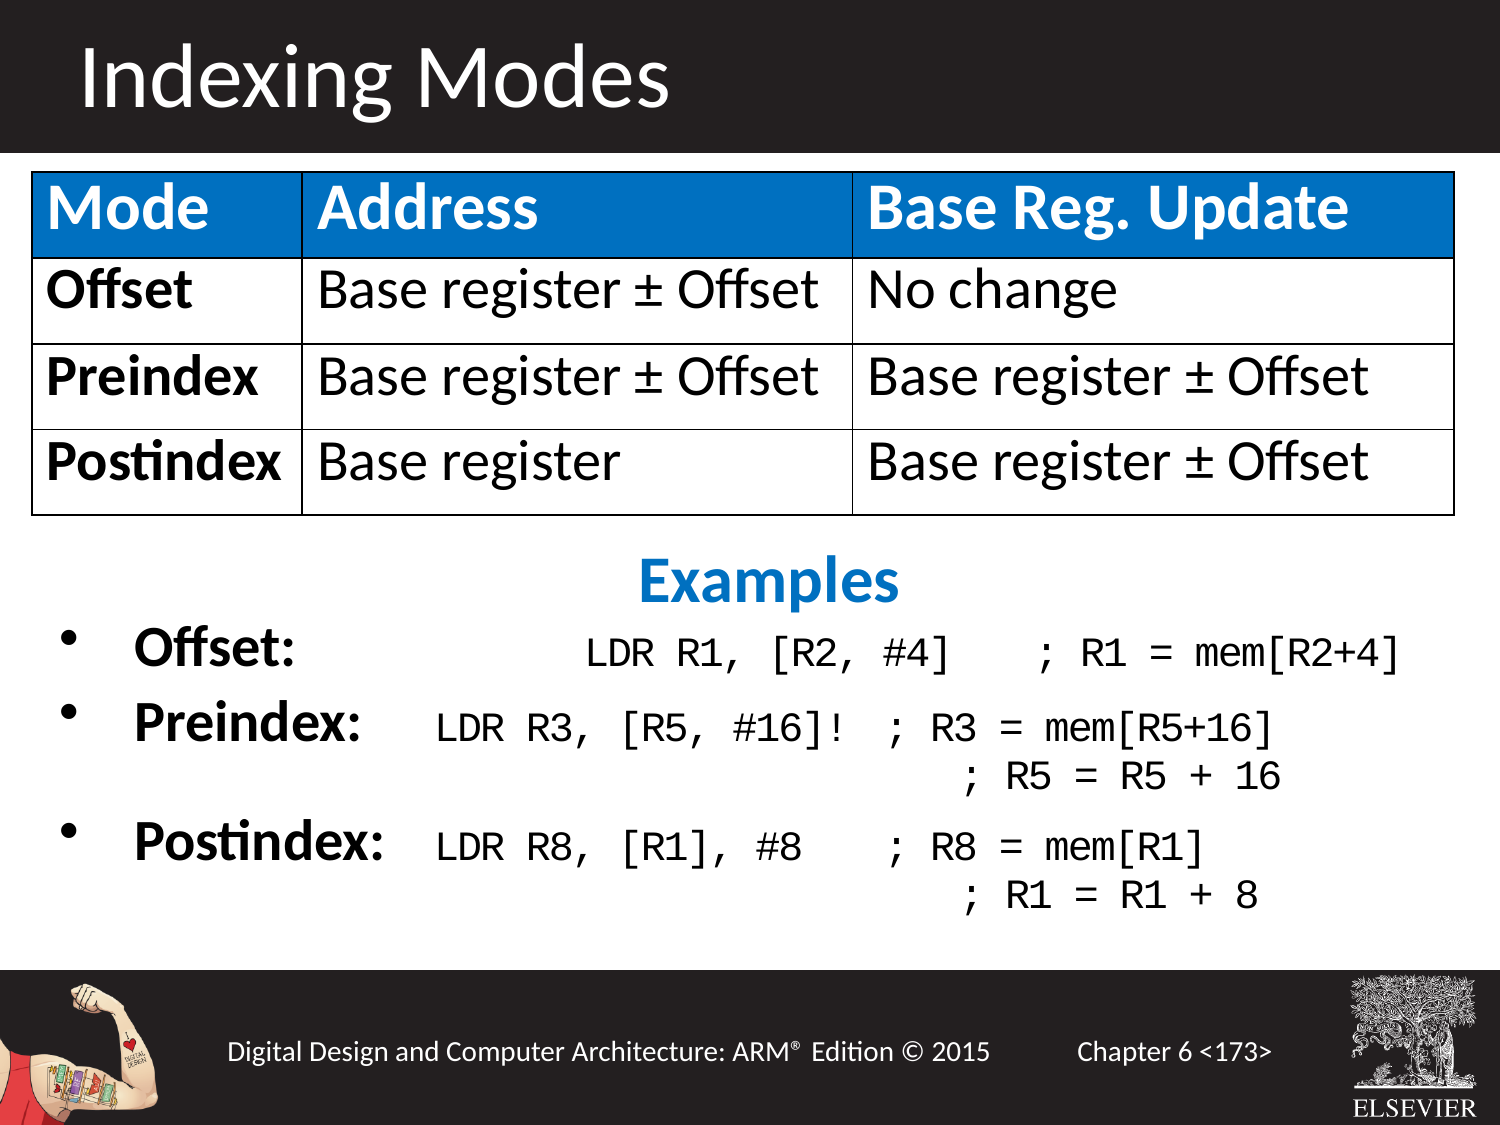

Indexing Modes
| Mode | Address | Base Reg. Update |
| --- | --- | --- |
| Offset | Base register ± Offset | No change |
| Preindex | Base register ± Offset | Base register ± Offset |
| Postindex | Base register | Base register ± Offset |

Examples
Offset:		LDR R1, [R2, #4] 	; R1 = mem[R2+4]

Preindex:	LDR R3, [R5, #16]!	; R3 = mem[R5+16]
						; R5 = R5 + 16

Postindex:	LDR R8, [R1], #8 	; R8 = mem[R1]
					; R1 = R1 + 8